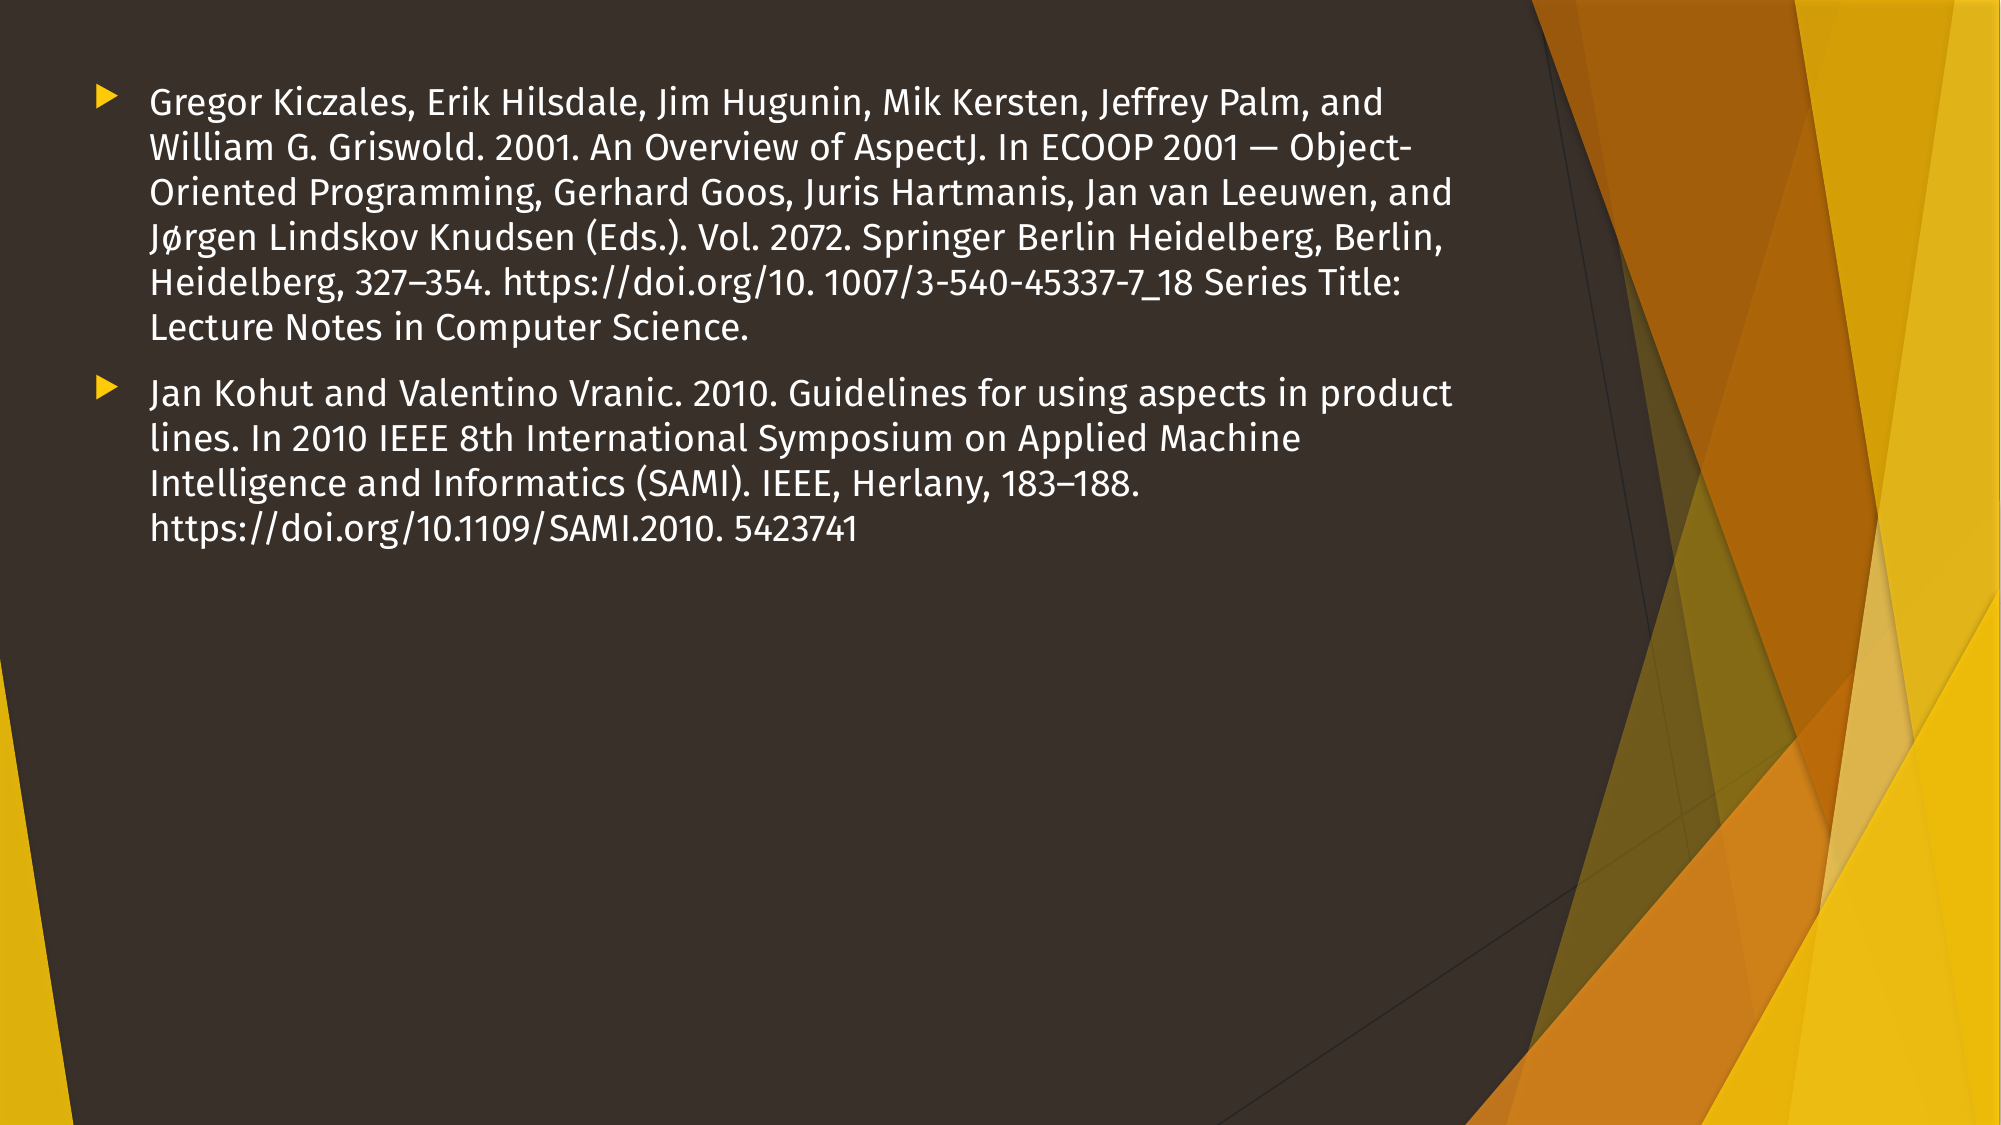

Gregor Kiczales, Erik Hilsdale, Jim Hugunin, Mik Kersten, Jeffrey Palm, and William G. Griswold. 2001. An Overview of AspectJ. In ECOOP 2001 — Object-Oriented Programming, Gerhard Goos, Juris Hartmanis, Jan van Leeuwen, and Jørgen Lindskov Knudsen (Eds.). Vol. 2072. Springer Berlin Heidelberg, Berlin, Heidelberg, 327–354. https://doi.org/10. 1007/3-540-45337-7_18 Series Title: Lecture Notes in Computer Science.
Jan Kohut and Valentino Vranic. 2010. Guidelines for using aspects in product lines. In 2010 IEEE 8th International Symposium on Applied Machine Intelligence and Informatics (SAMI). IEEE, Herlany, 183–188. https://doi.org/10.1109/SAMI.2010. 5423741